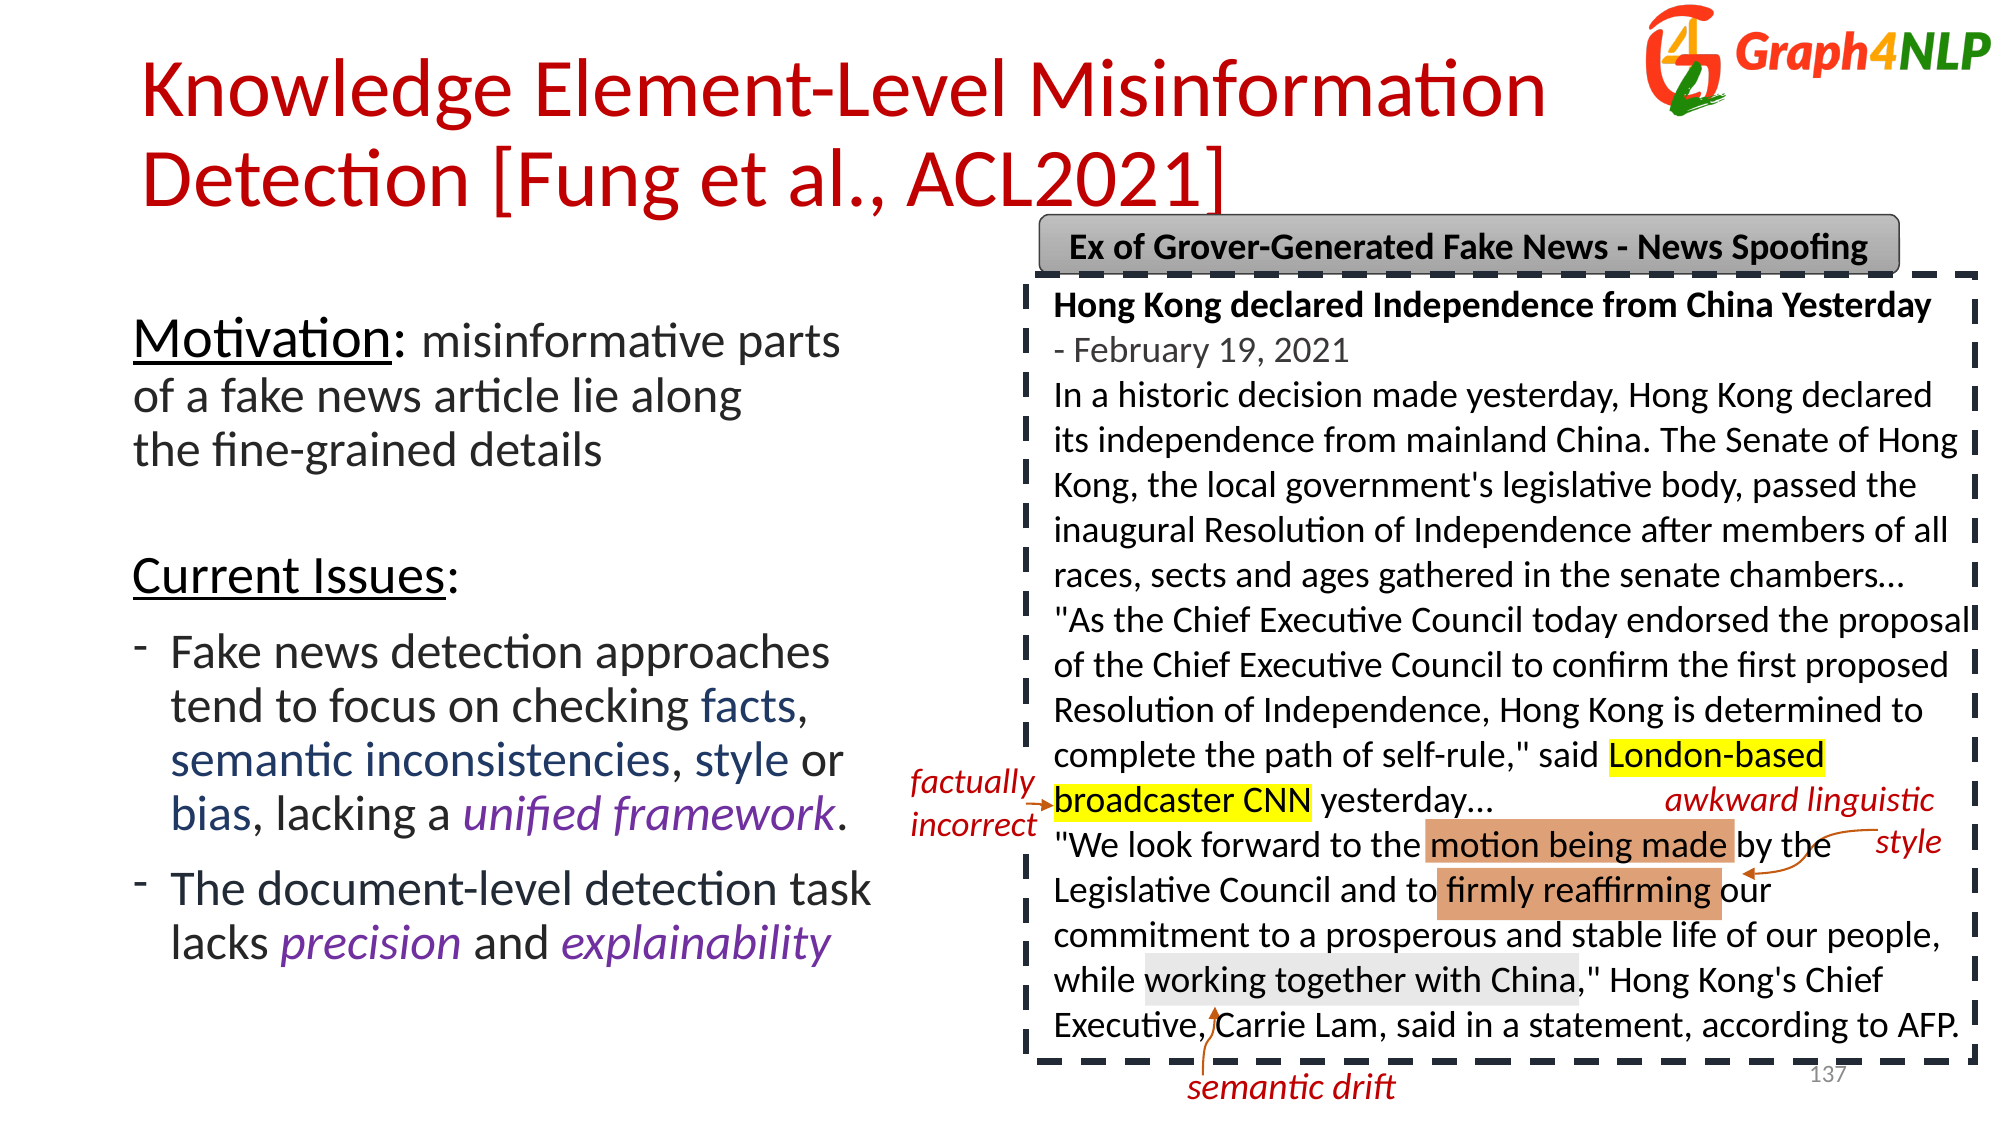

# Knowledge Element-Level Misinformation Detection [Fung et al., ACL2021]
Ex of Grover-Generated Fake News - News Spoofing
Hong Kong declared Independence from China Yesterday
- February 19, 2021
In a historic decision made yesterday, Hong Kong declared its independence from mainland China. The Senate of Hong Kong, the local government's legislative body, passed the inaugural Resolution of Independence after members of all races, sects and ages gathered in the senate chambers…
"As the Chief Executive Council today endorsed the proposal of the Chief Executive Council to confirm the first proposed Resolution of Independence, Hong Kong is determined to complete the path of self-rule," said London-based broadcaster CNN yesterday…
"We look forward to the motion being made by the Legislative Council and to firmly reaffirming our commitment to a prosperous and stable life of our people, while working together with China," Hong Kong's Chief Executive, Carrie Lam, said in a statement, according to AFP.

Motivation: misinformative parts   of a fake news article lie along           the fine-grained details

Current Issues:
Fake news detection approaches tend to focus on checking facts,  semantic inconsistencies, style or bias, lacking a unified framework.
The document-level detection task  lacks precision and explainability
factually incorrect
awkward linguistic
style

137
semantic drift